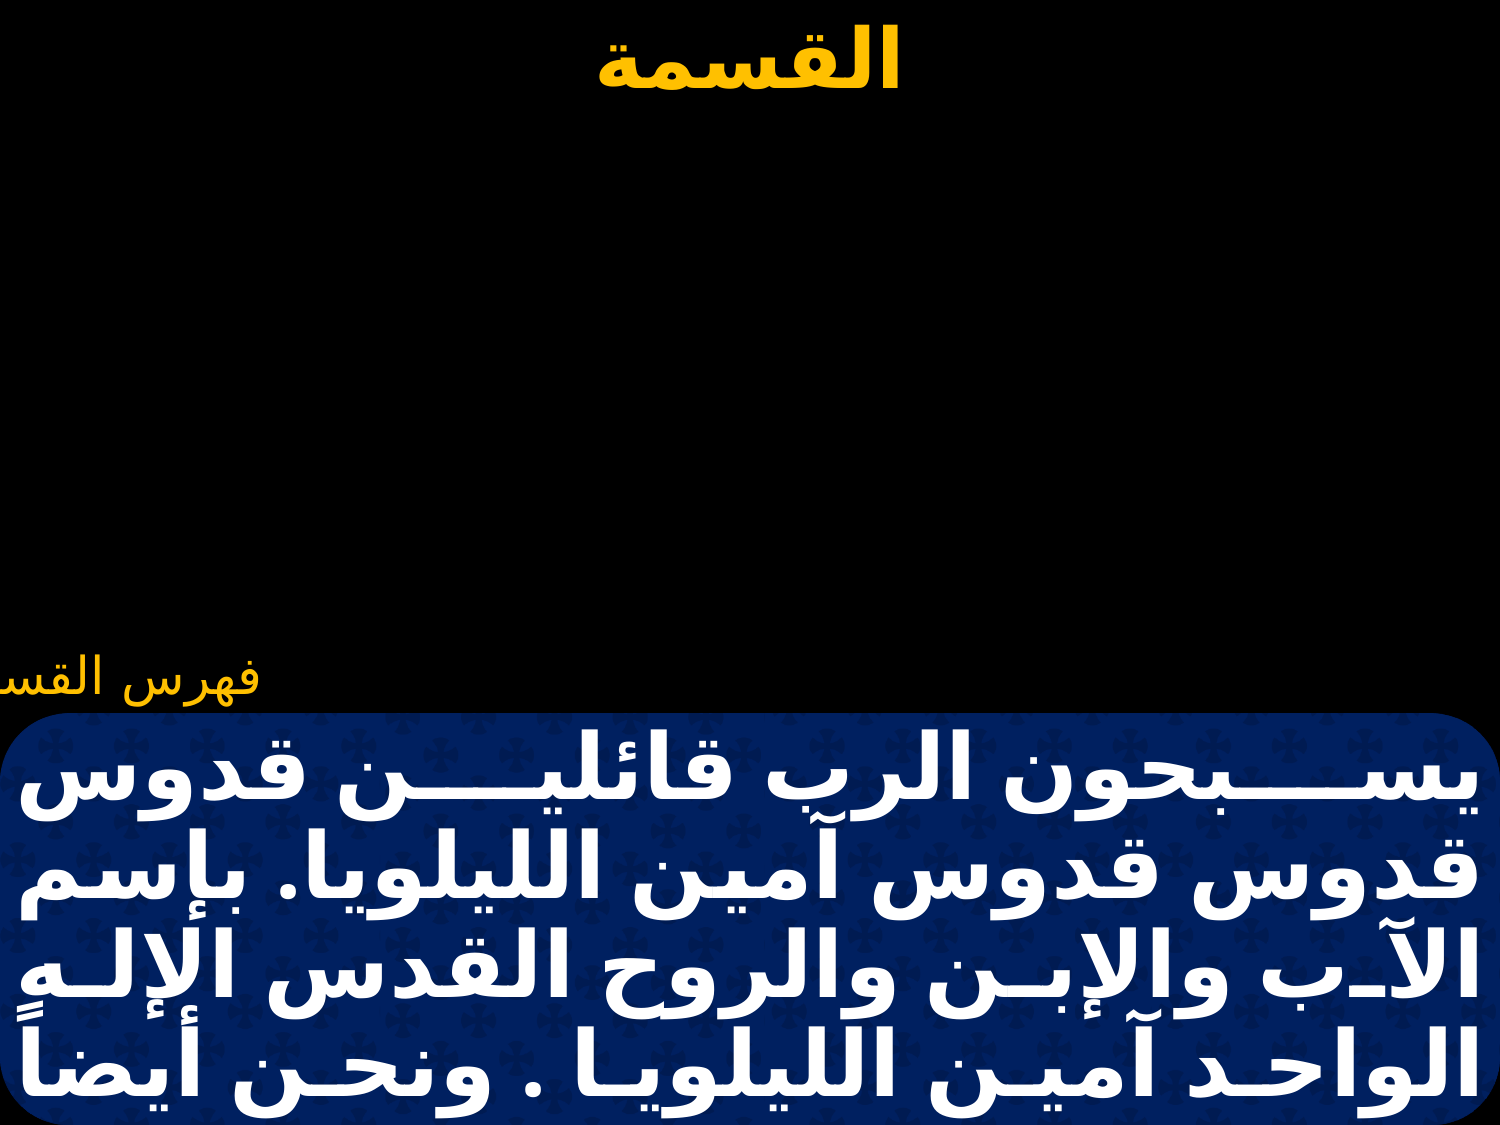

#
يسبحون الرب قائلين قدوس قدوس قدوس آمين الليلويا. بإسم الآب والإبن والروح القدس الإله الواحد آمين الليلويا . ونحن أيضاً نسجد للثالوث القدوس ونسبحه قائلين: قدوس الله الآب ضابط